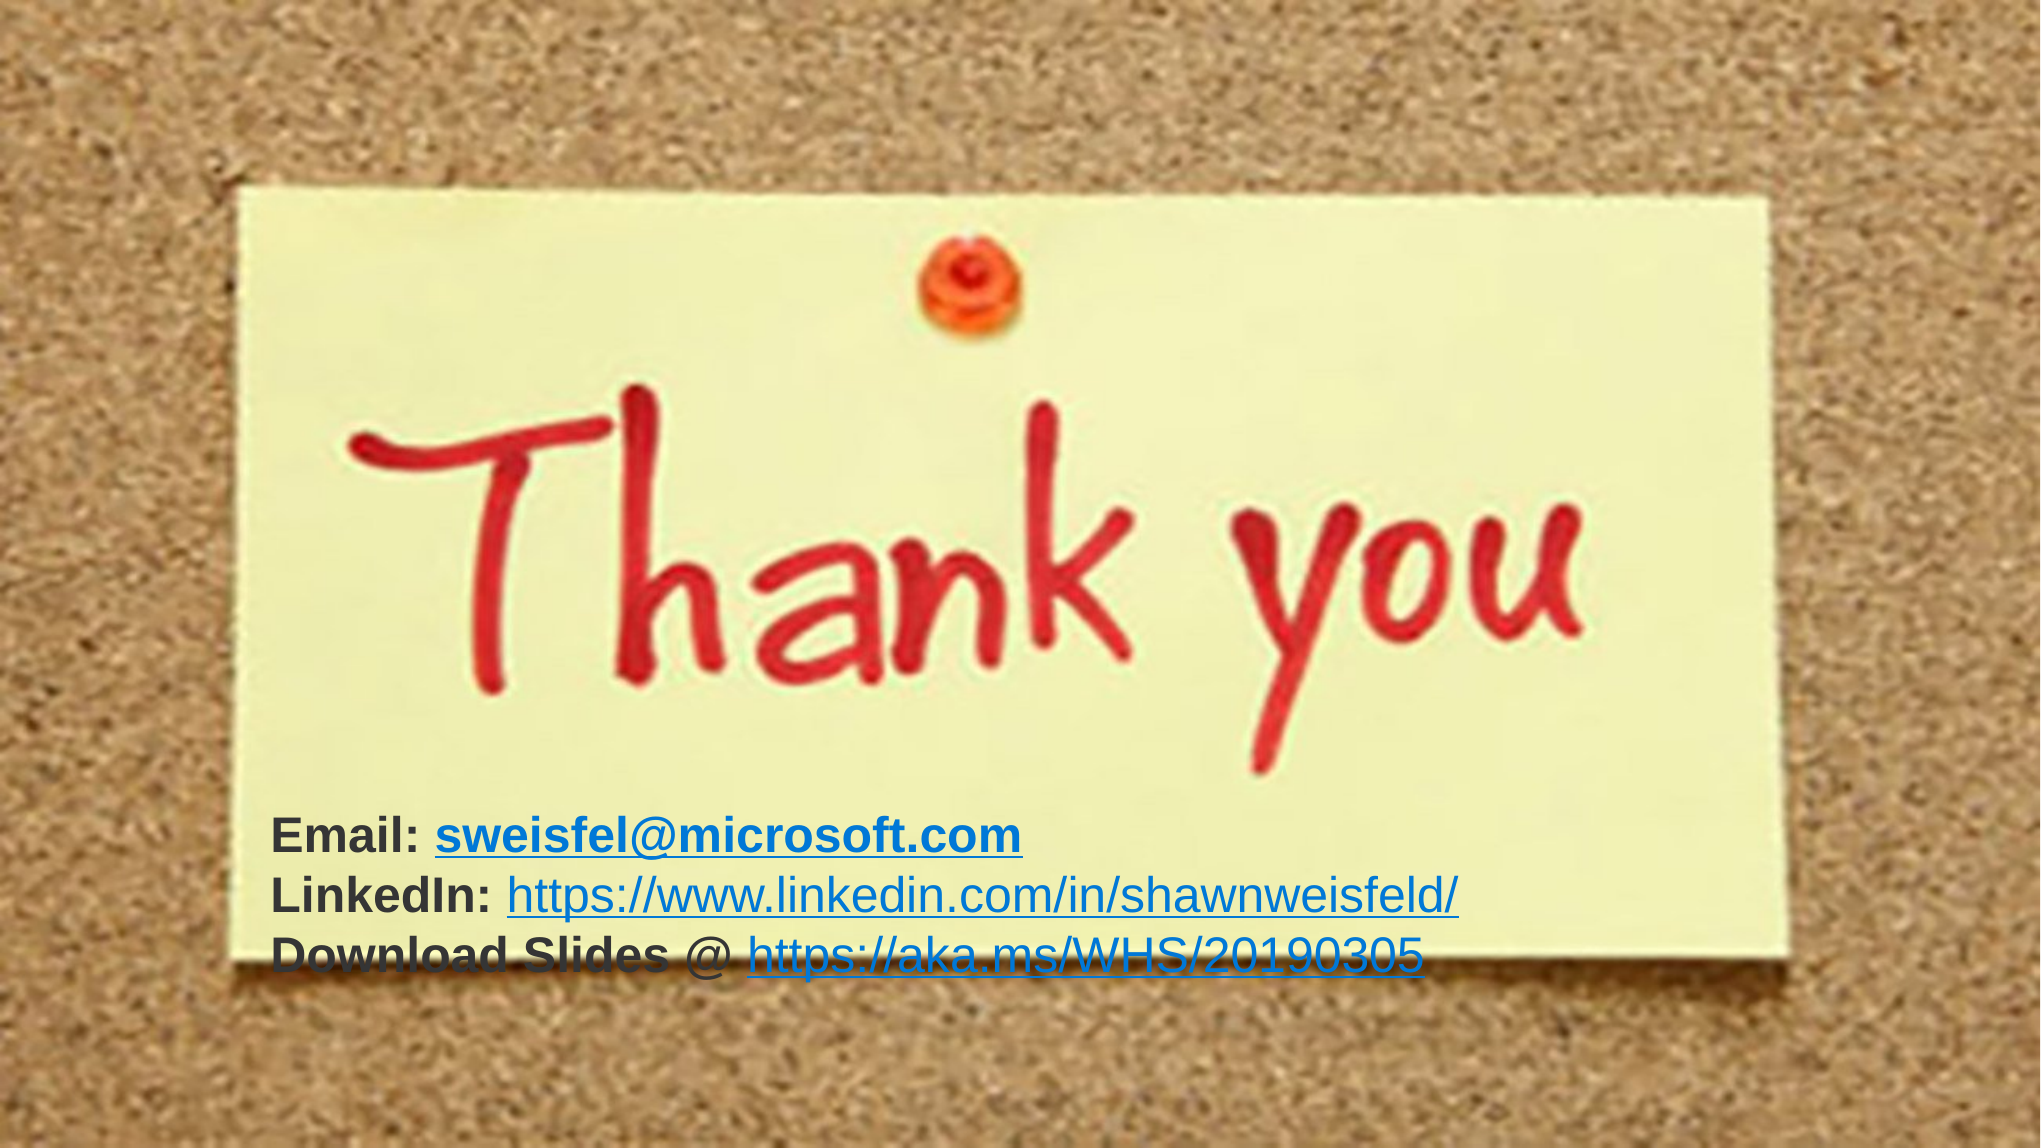

#
Email: sweisfel@microsoft.com
LinkedIn: https://www.linkedin.com/in/shawnweisfeld/
Download Slides @ https://aka.ms/WHS/20190305